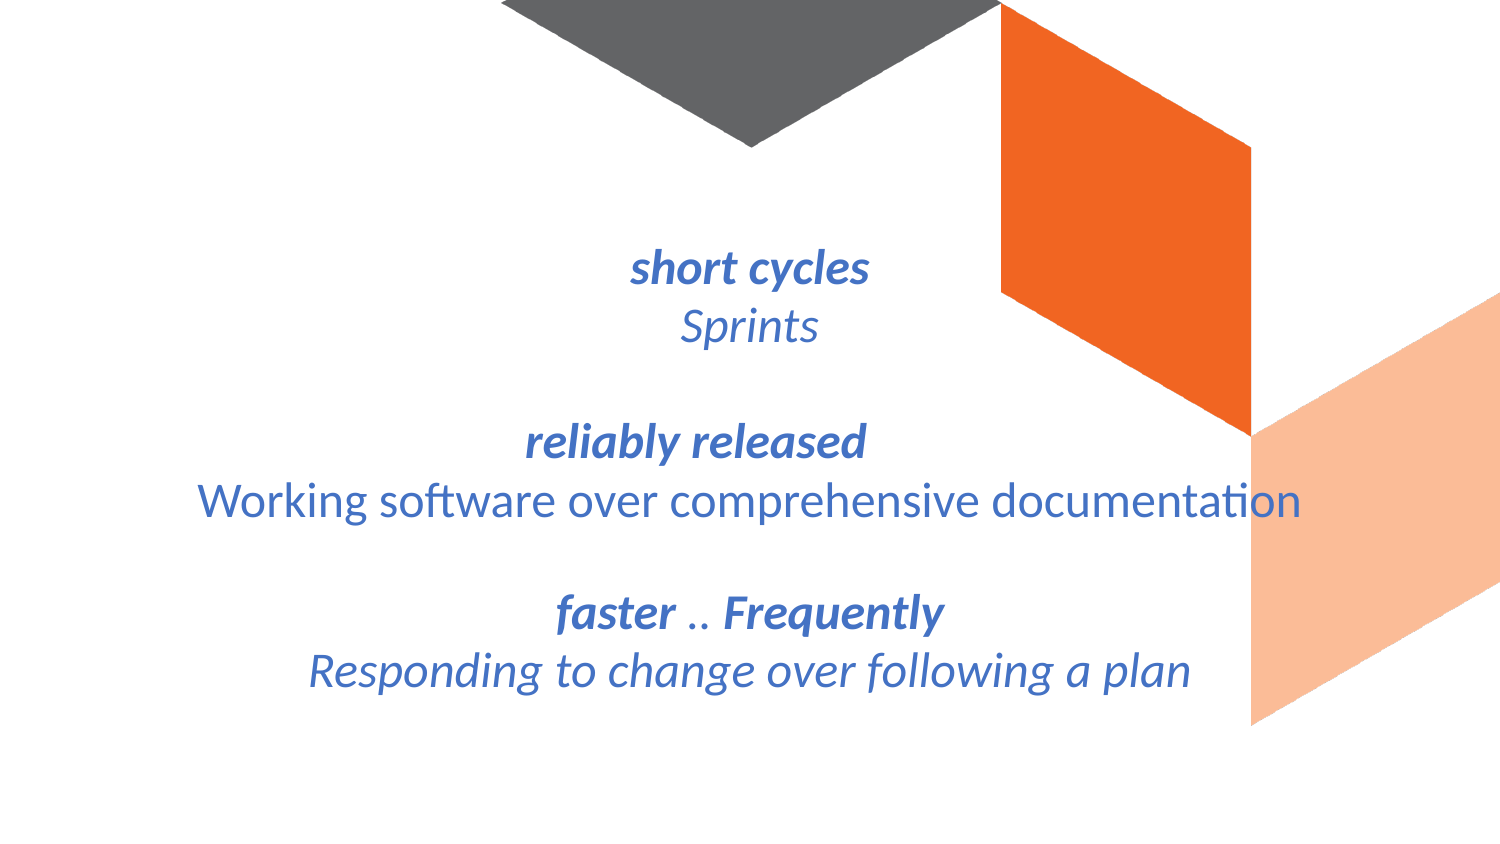

short cycles
Sprints

reliably released
Working software over comprehensive documentation
faster .. Frequently
Responding to change over following a plan